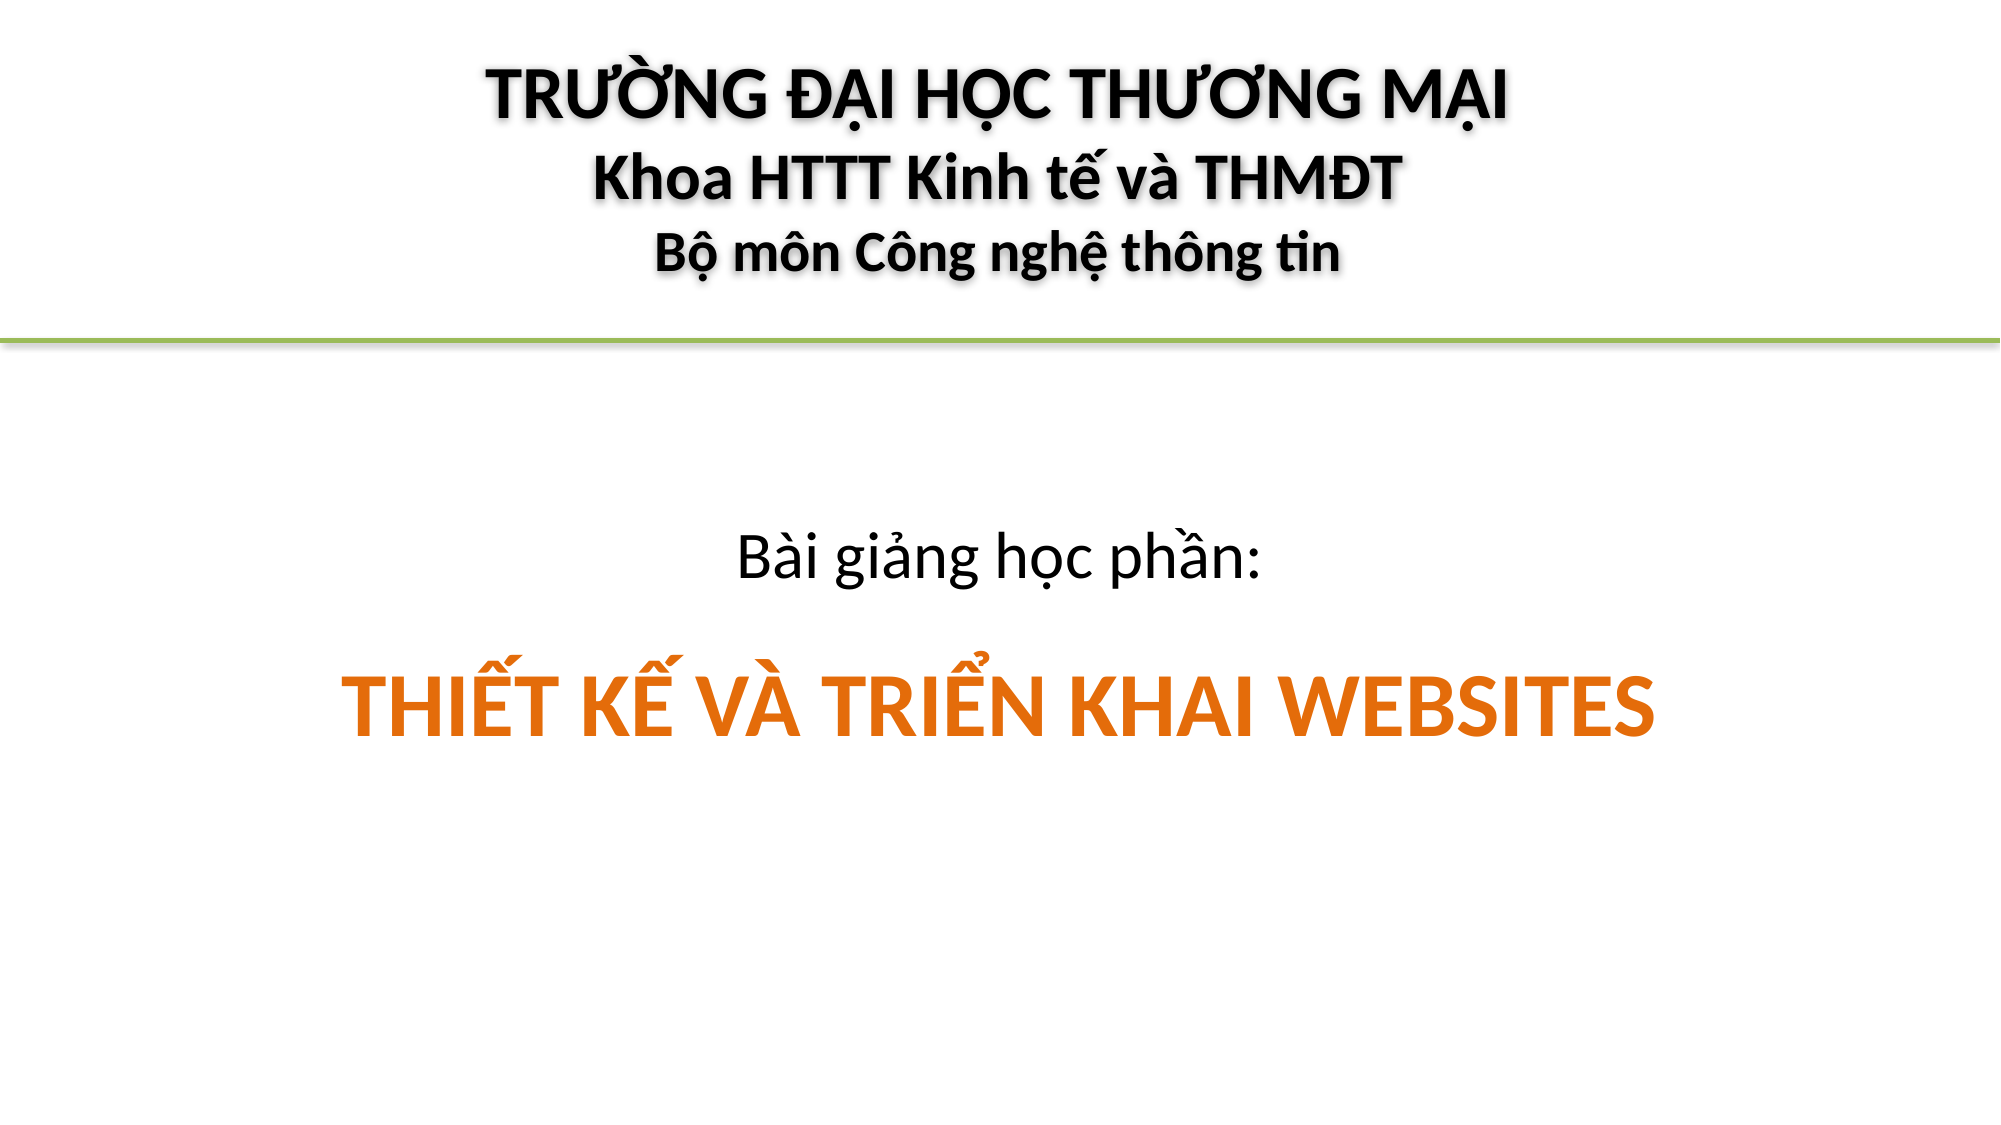

TRƯỜNG ĐẠI HỌC THƯƠNG MẠI
Khoa HTTT Kinh tế và THMĐT
Bộ môn Công nghệ thông tin
# Bài giảng học phần:
THIẾT KẾ VÀ TRIỂN KHAI WEBSITES